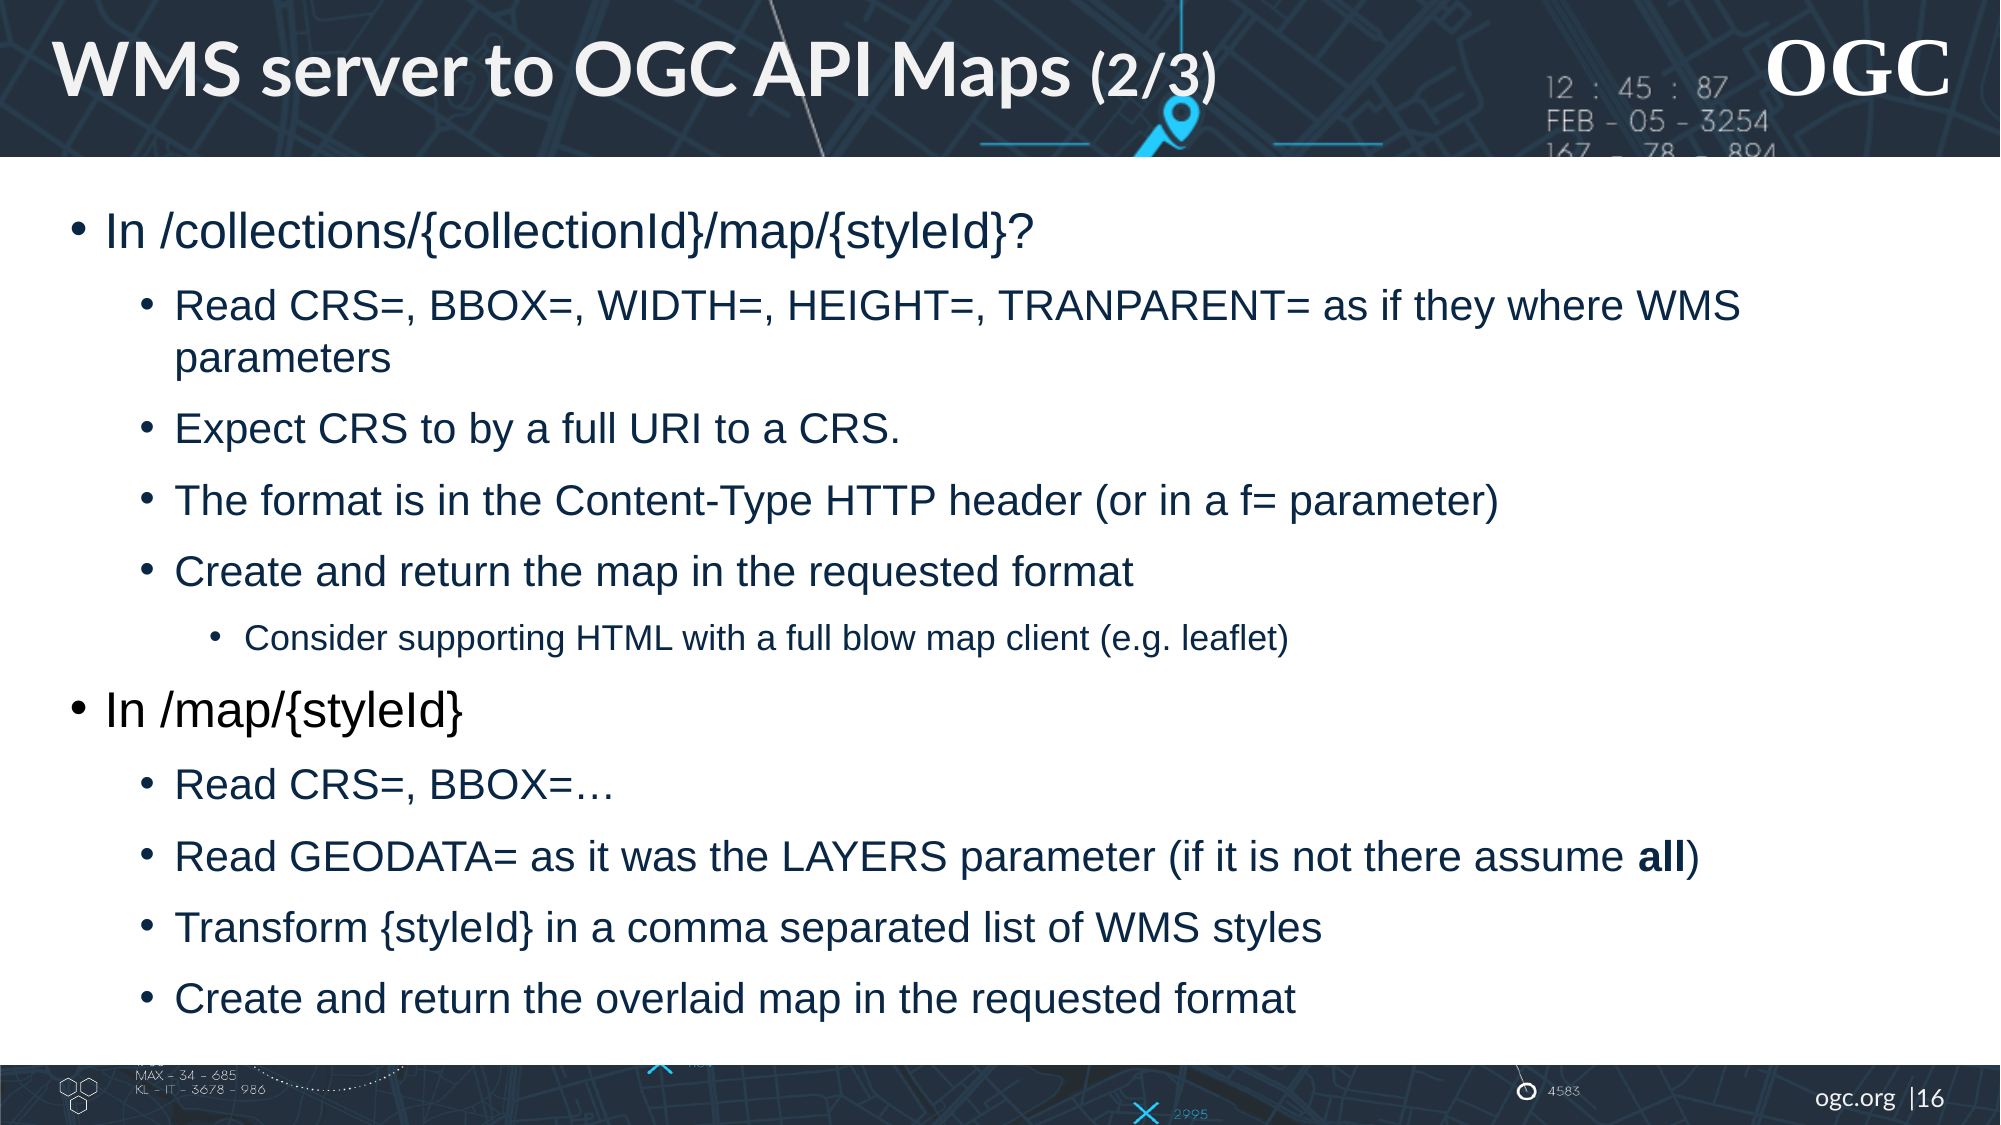

# WMS server to OGC API Maps (2/3)
In /collections/{collectionId}/map/{styleId}?
Read CRS=, BBOX=, WIDTH=, HEIGHT=, TRANPARENT= as if they where WMS parameters
Expect CRS to by a full URI to a CRS.
The format is in the Content-Type HTTP header (or in a f= parameter)
Create and return the map in the requested format
Consider supporting HTML with a full blow map client (e.g. leaflet)
In /map/{styleId}
Read CRS=, BBOX=…
Read GEODATA= as it was the LAYERS parameter (if it is not there assume all)
Transform {styleId} in a comma separated list of WMS styles
Create and return the overlaid map in the requested format
16